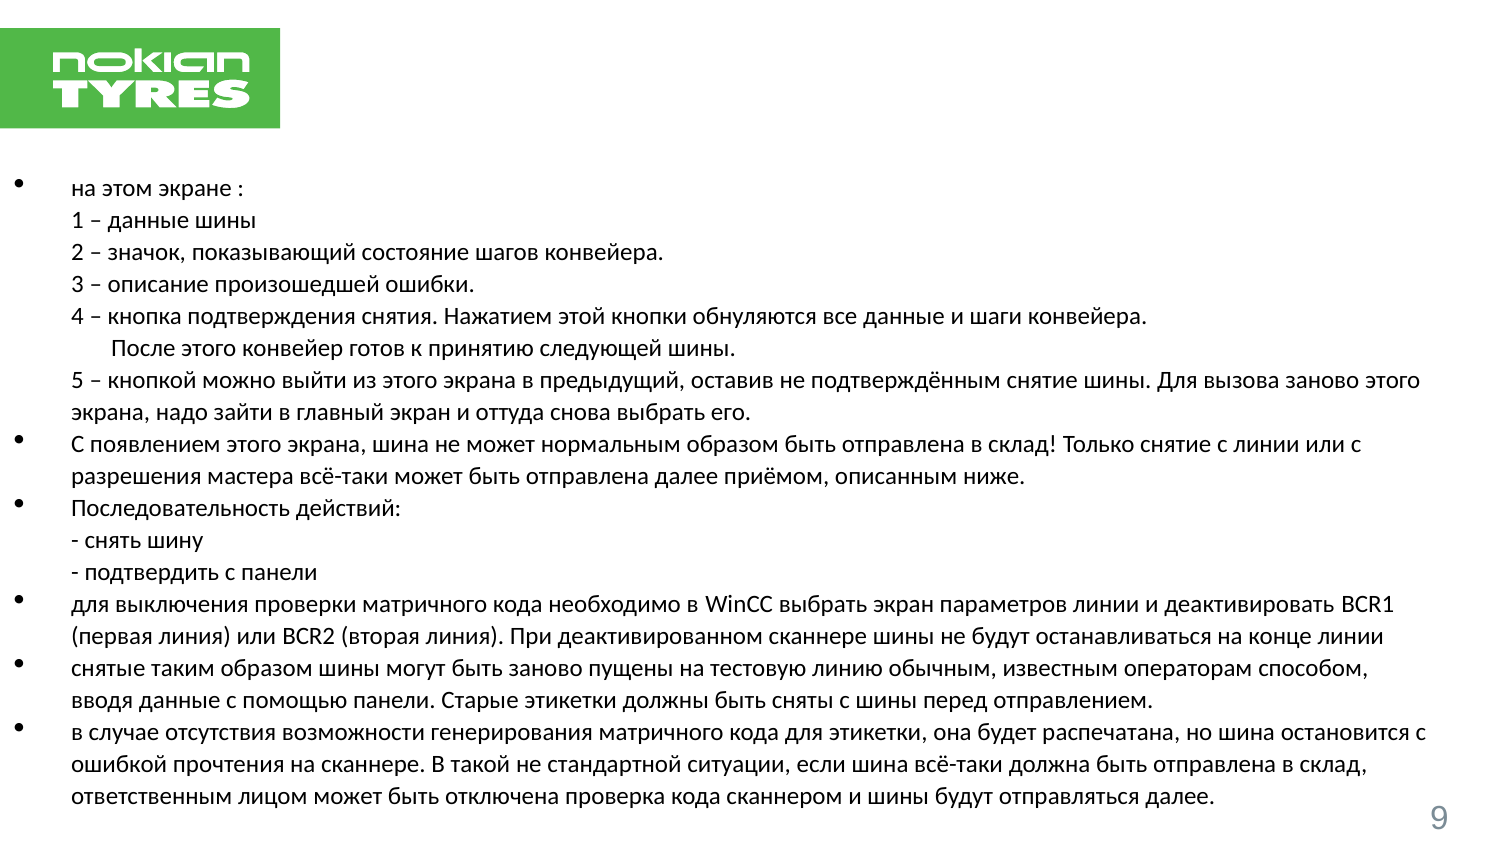

на этом экране :
1 – данные шины
2 – значок, показывающий состояние шагов конвейера.
3 – описание произошедшей ошибки.
4 – кнопка подтверждения снятия. Нажатием этой кнопки обнуляются все данные и шаги конвейера.
       После этого конвейер готов к принятию следующей шины.
5 – кнопкой можно выйти из этого экрана в предыдущий, оставив не подтверждённым снятие шины. Для вызова заново этого экрана, надо зайти в главный экран и оттуда снова выбрать его.
С появлением этого экрана, шина не может нормальным образом быть отправлена в склад! Только снятие с линии или с разрешения мастера всё-таки может быть отправлена далее приёмом, описанным ниже.
Последовательность действий:
- снять шину
- подтвердить с панели
для выключения проверки матричного кода необходимо в WinCC выбрать экран параметров линии и деактивировать BCR1 (первая линия) или BCR2 (вторая линия). При деактивированном сканнере шины не будут останавливаться на конце линии
снятые таким образом шины могут быть заново пущены на тестовую линию обычным, известным операторам способом, вводя данные с помощью панели. Старые этикетки должны быть сняты с шины перед отправлением.
в случае отсутствия возможности генерирования матричного кода для этикетки, она будет распечатана, но шина остановится с ошибкой прочтения на сканнере. В такой не стандартной ситуации, если шина всё-таки должна быть отправлена в склад, ответственным лицом может быть отключена проверка кода сканнером и шины будут отправляться далее.

9